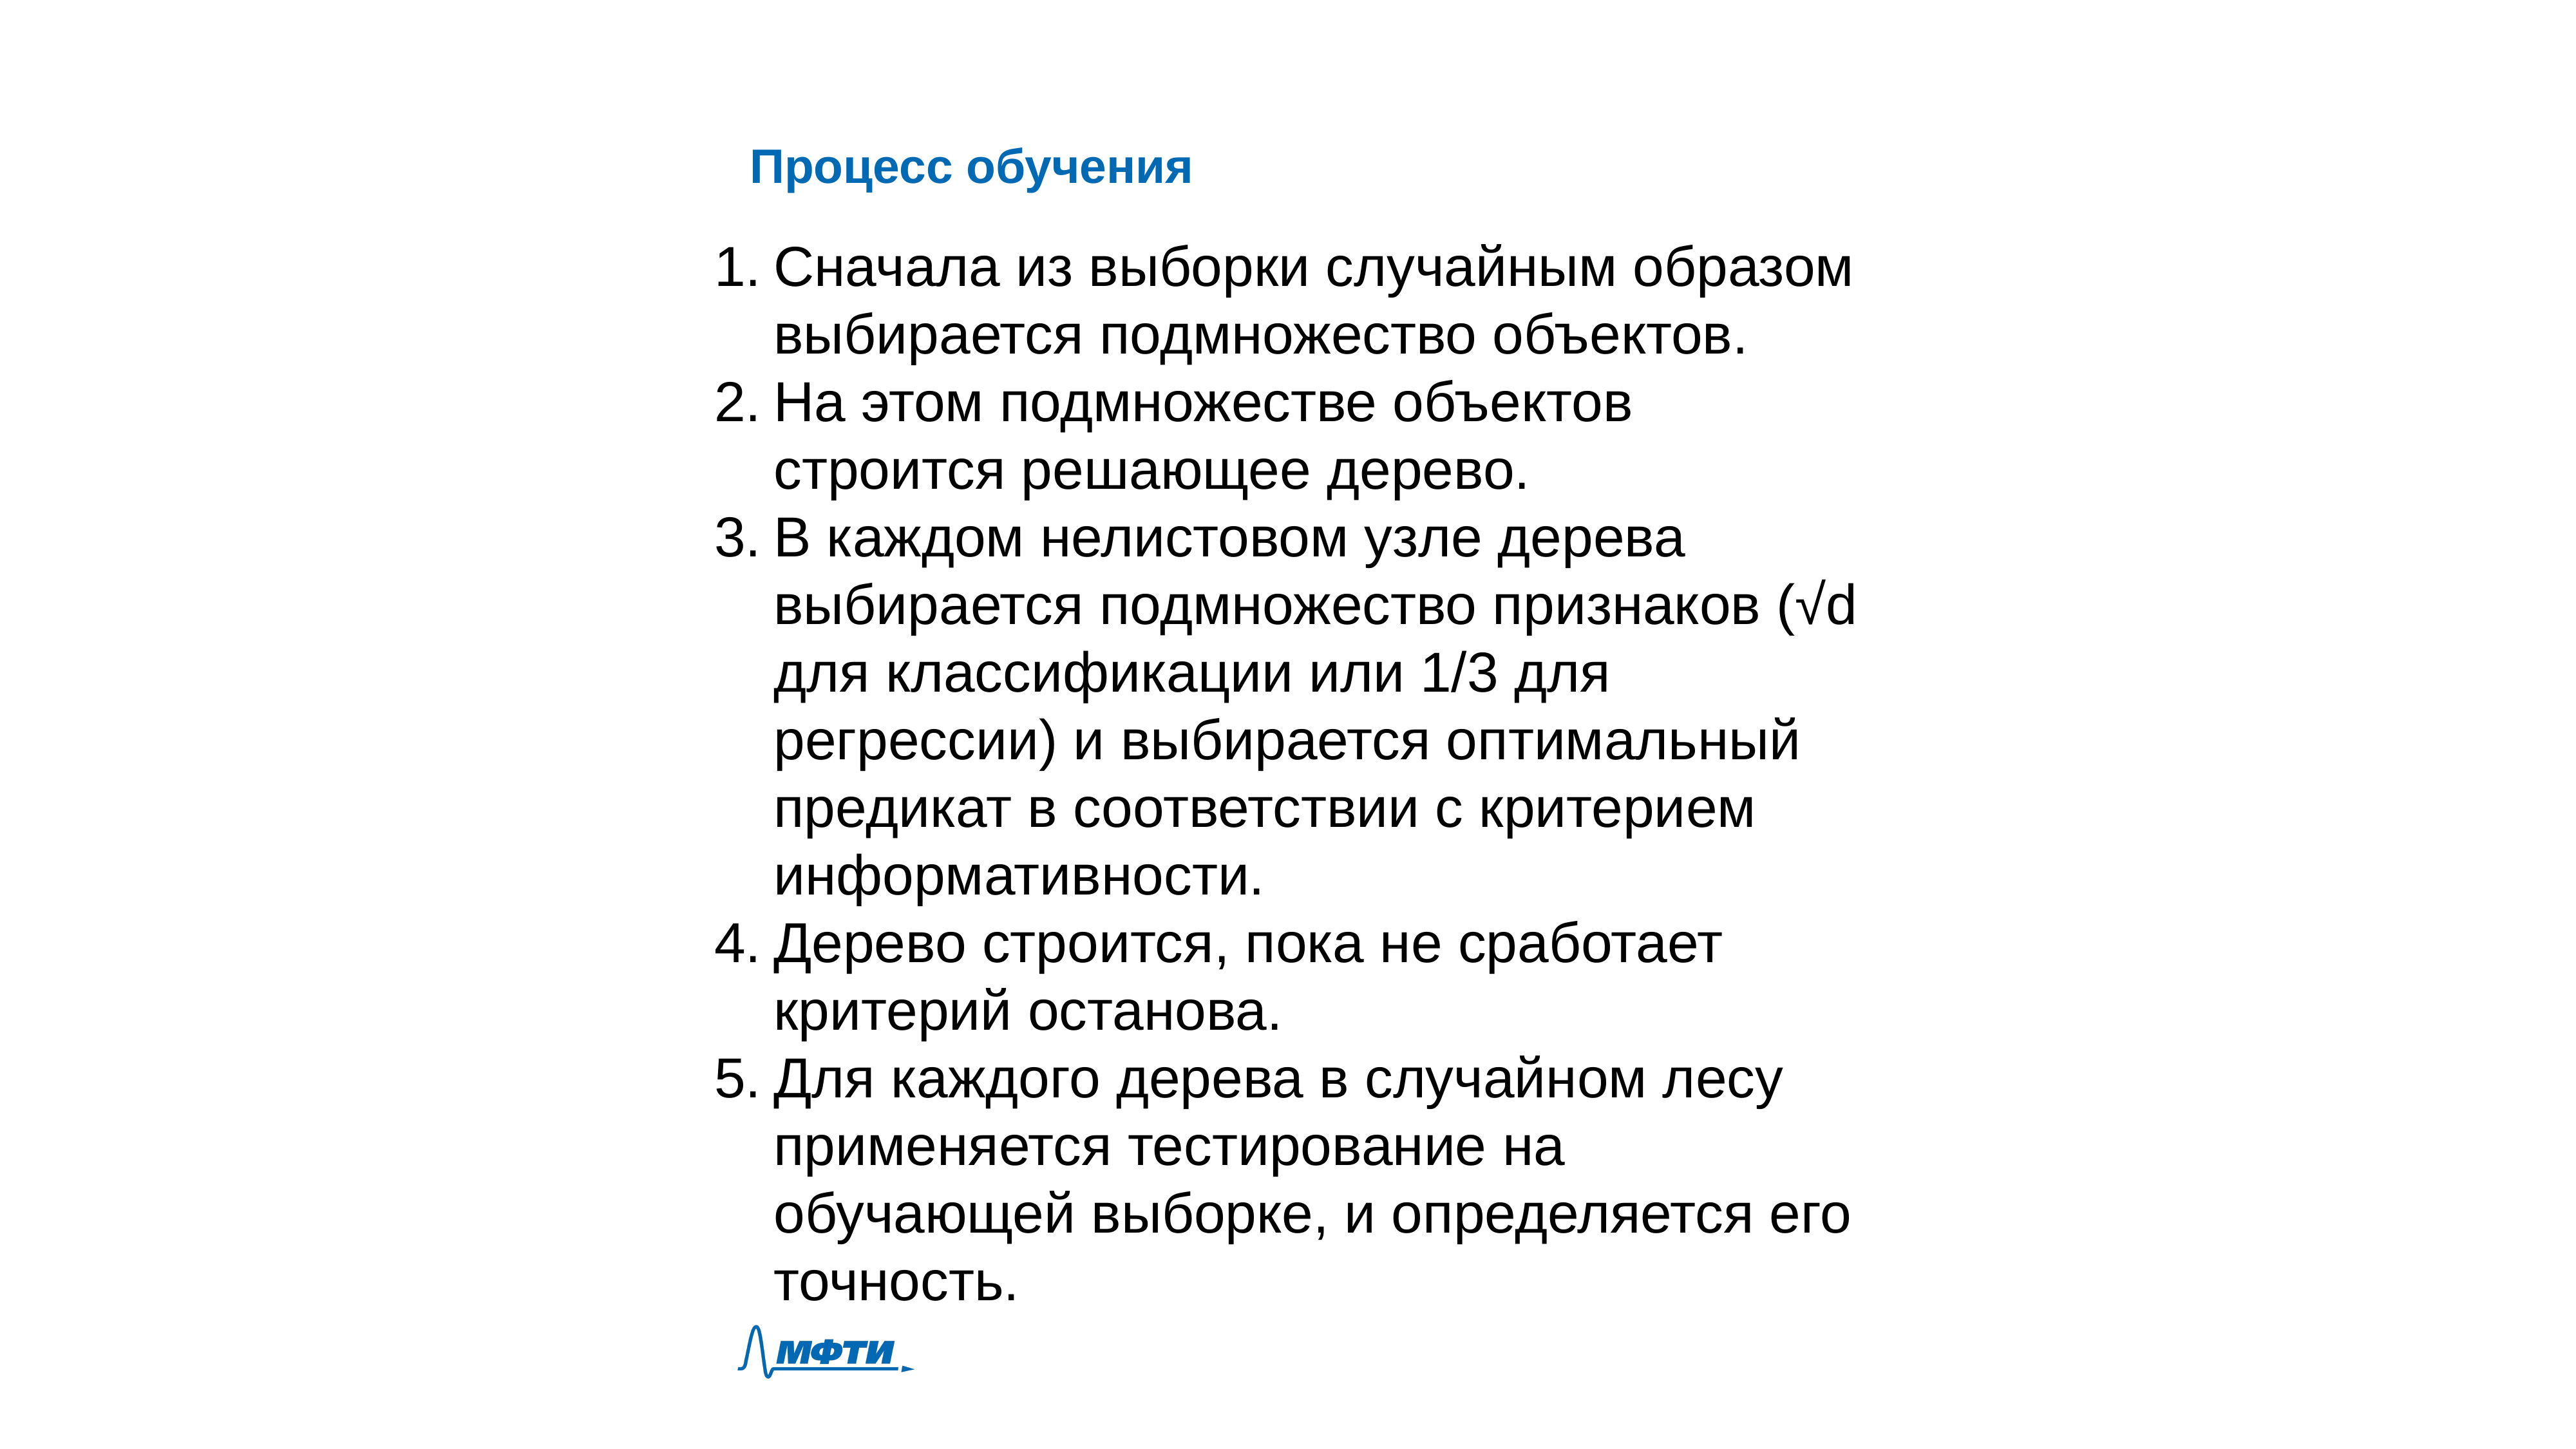

Процесс обучения
Сначала из выборки случайным образом выбирается подмножество объектов.
На этом подмножестве объектов строится решающее дерево.
В каждом нелистовом узле дерева выбирается подмножество признаков (√d для классификации или 1/3 для регрессии) и выбирается оптимальный предикат в соответствии с критерием информативности.
Дерево строится, пока не сработает критерий останова.
Для каждого дерева в случайном лесу применяется тестирование на обучающей выборке, и определяется его точность.